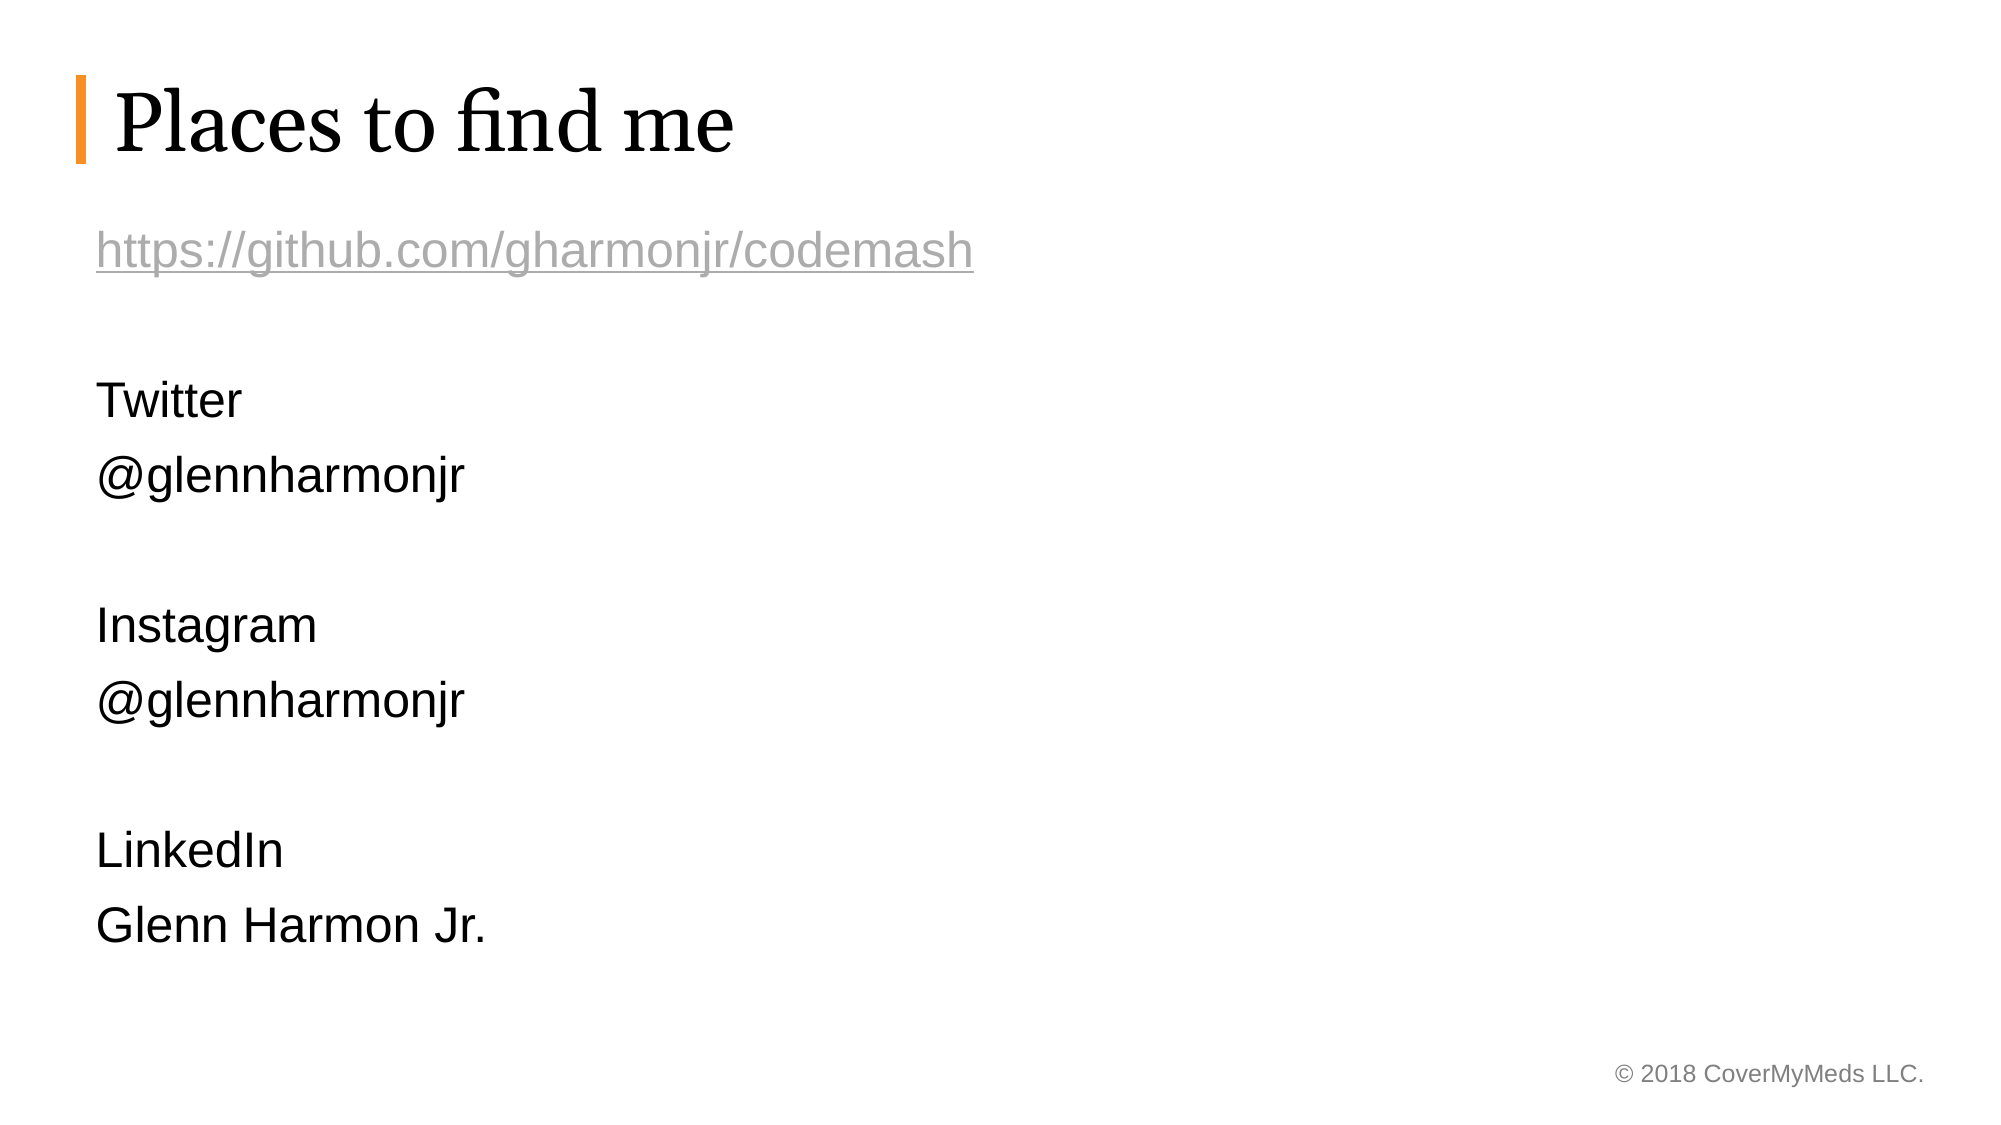

# Places to find me
https://github.com/gharmonjr/codemash

Twitter
@glennharmonjr

Instagram
@glennharmonjr

LinkedIn
Glenn Harmon Jr.

© 2018 CoverMyMeds LLC.